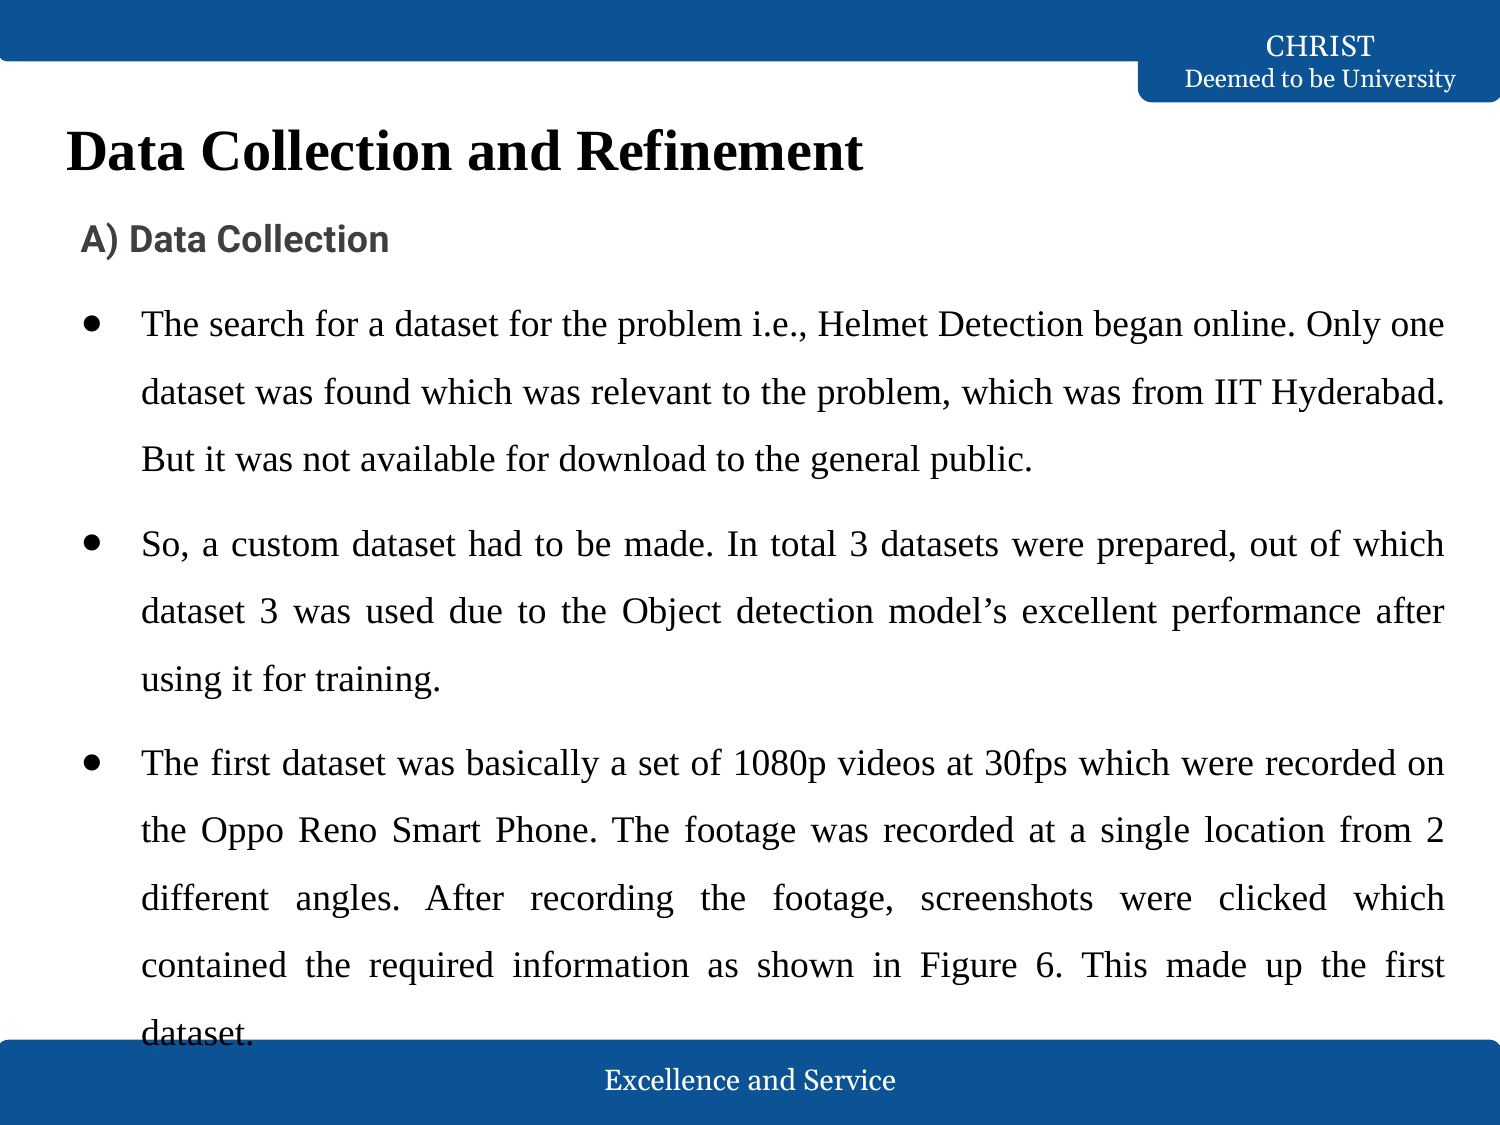

# Data Collection and Refinement
A) Data Collection
The search for a dataset for the problem i.e., Helmet Detection began online. Only one dataset was found which was relevant to the problem, which was from IIT Hyderabad. But it was not available for download to the general public.
So, a custom dataset had to be made. In total 3 datasets were prepared, out of which dataset 3 was used due to the Object detection model’s excellent performance after using it for training.
The first dataset was basically a set of 1080p videos at 30fps which were recorded on the Oppo Reno Smart Phone. The footage was recorded at a single location from 2 different angles. After recording the footage, screenshots were clicked which contained the required information as shown in Figure 6. This made up the first dataset.